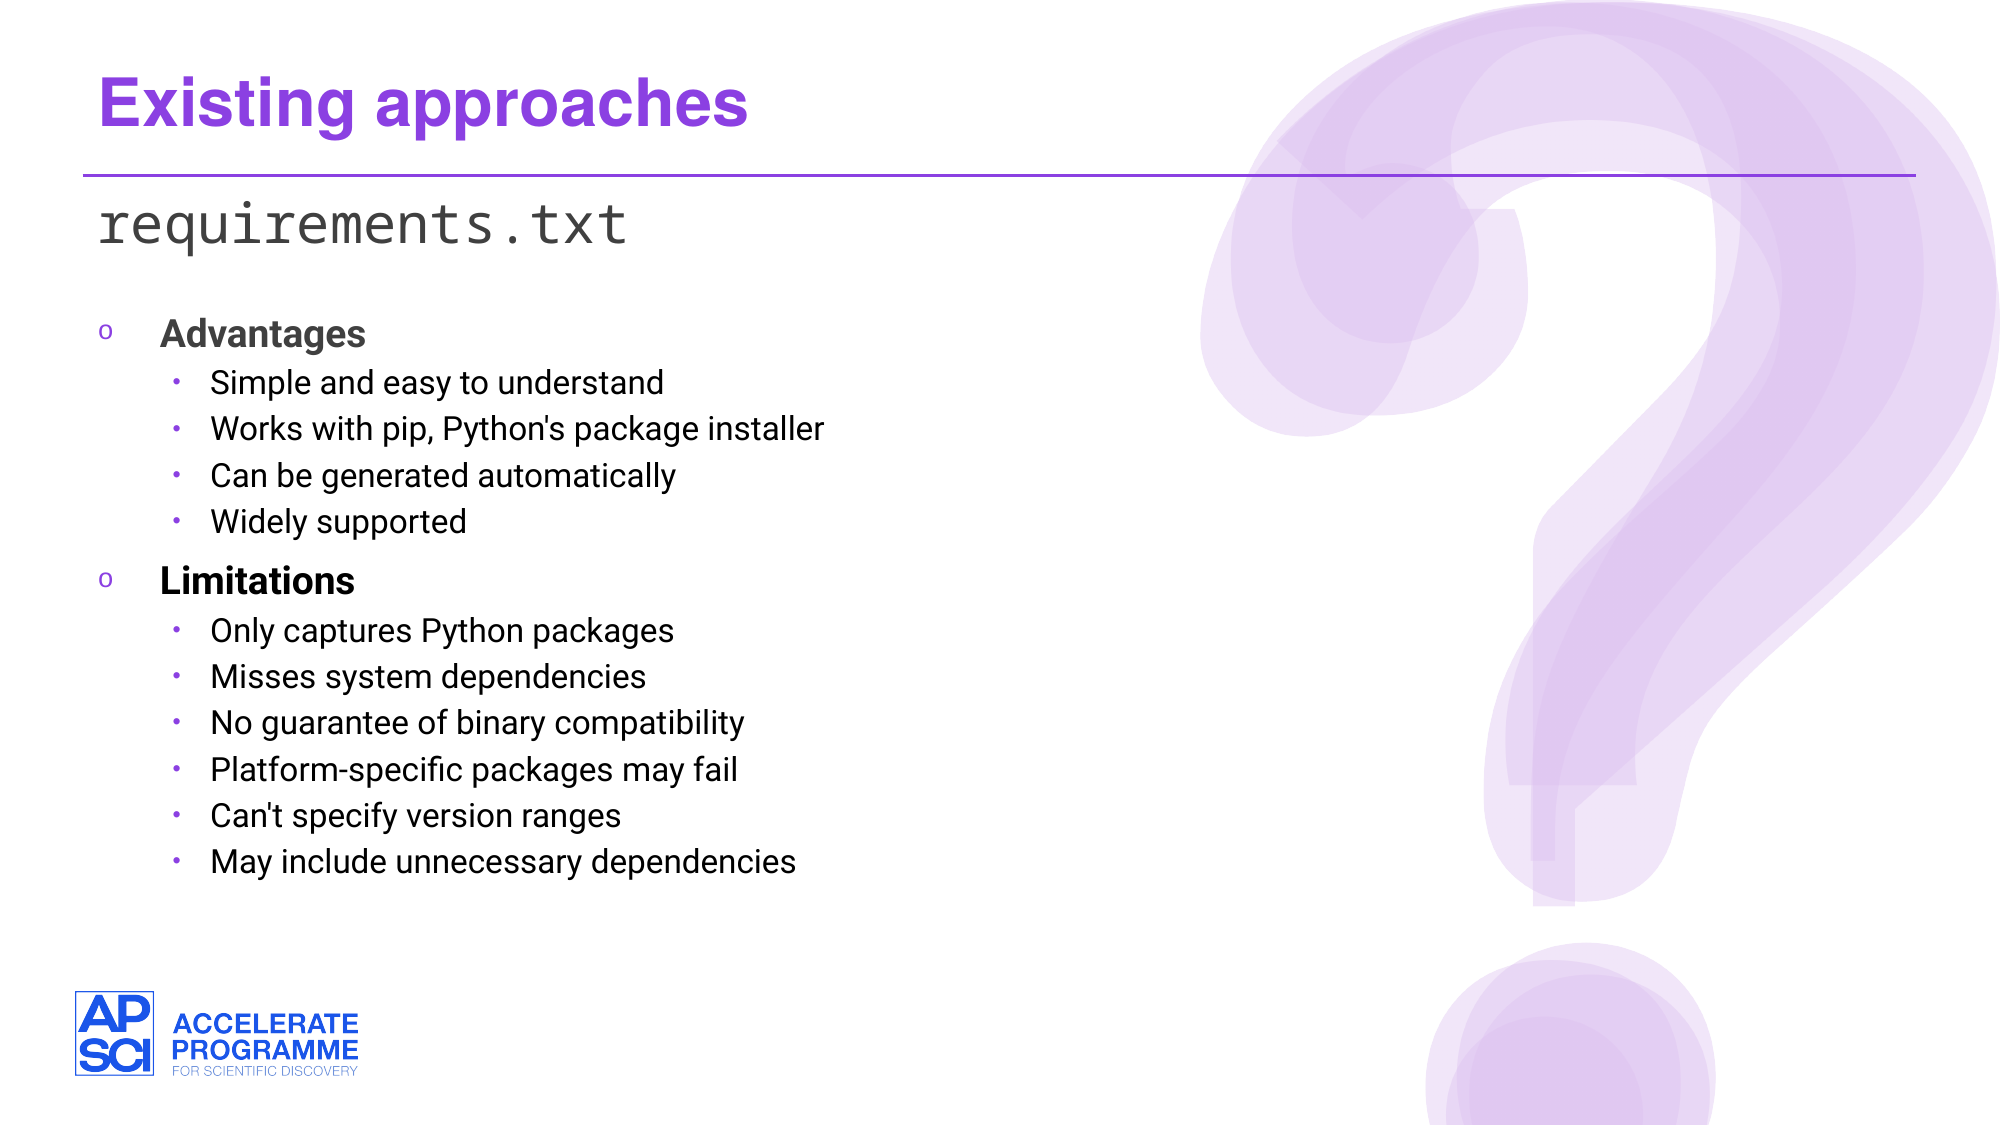

Existing approaches
requirements.txt
Advantages
Simple and easy to understand
Works with pip, Python's package installer
Can be generated automatically
Widely supported
Limitations
Only captures Python packages
Misses system dependencies
No guarantee of binary compatibility
Platform-specific packages may fail
Can't specify version ranges
May include unnecessary dependencies